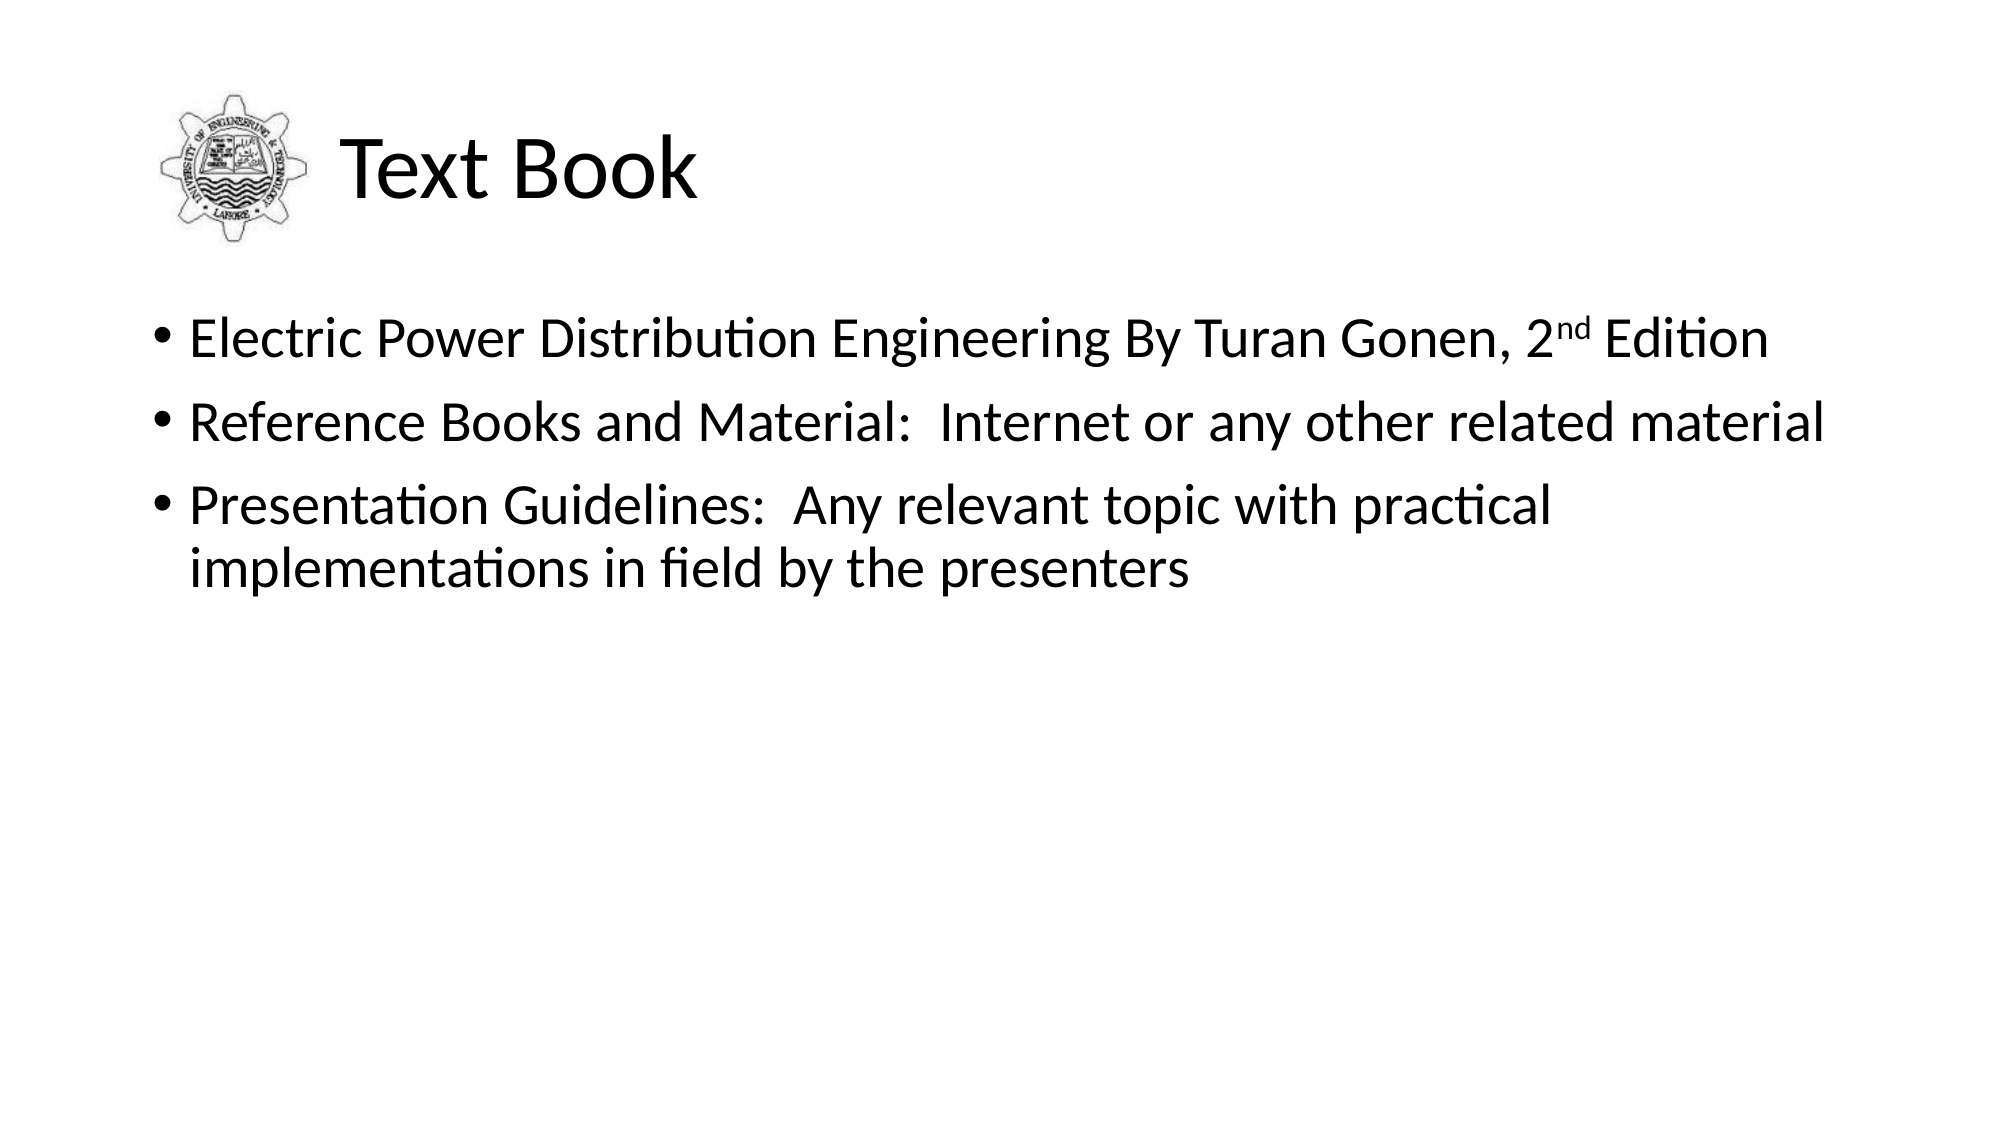

# Text Book
Electric Power Distribution Engineering By Turan Gonen, 2nd Edition
Reference Books and Material:  Internet or any other related material
Presentation Guidelines:  Any relevant topic with practical implementations in field by the presenters